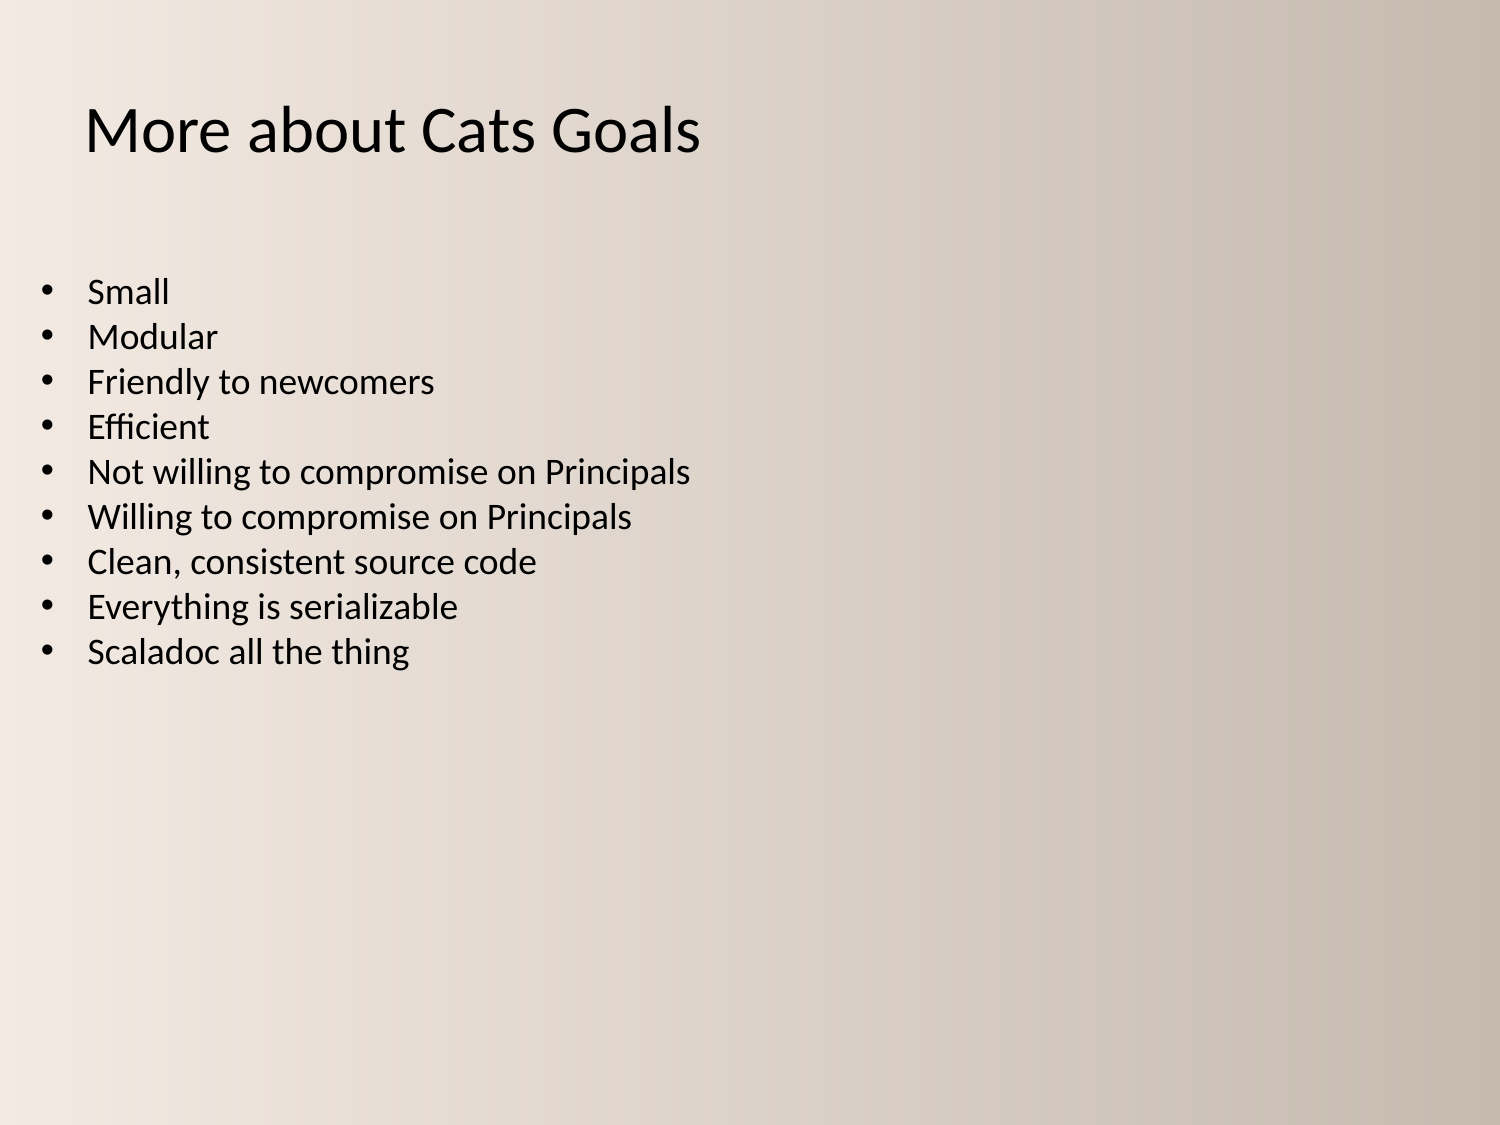

More about Cats Goals
Small
Modular
Friendly to newcomers
Efficient
Not willing to compromise on Principals
Willing to compromise on Principals
Clean, consistent source code
Everything is serializable
Scaladoc all the thing